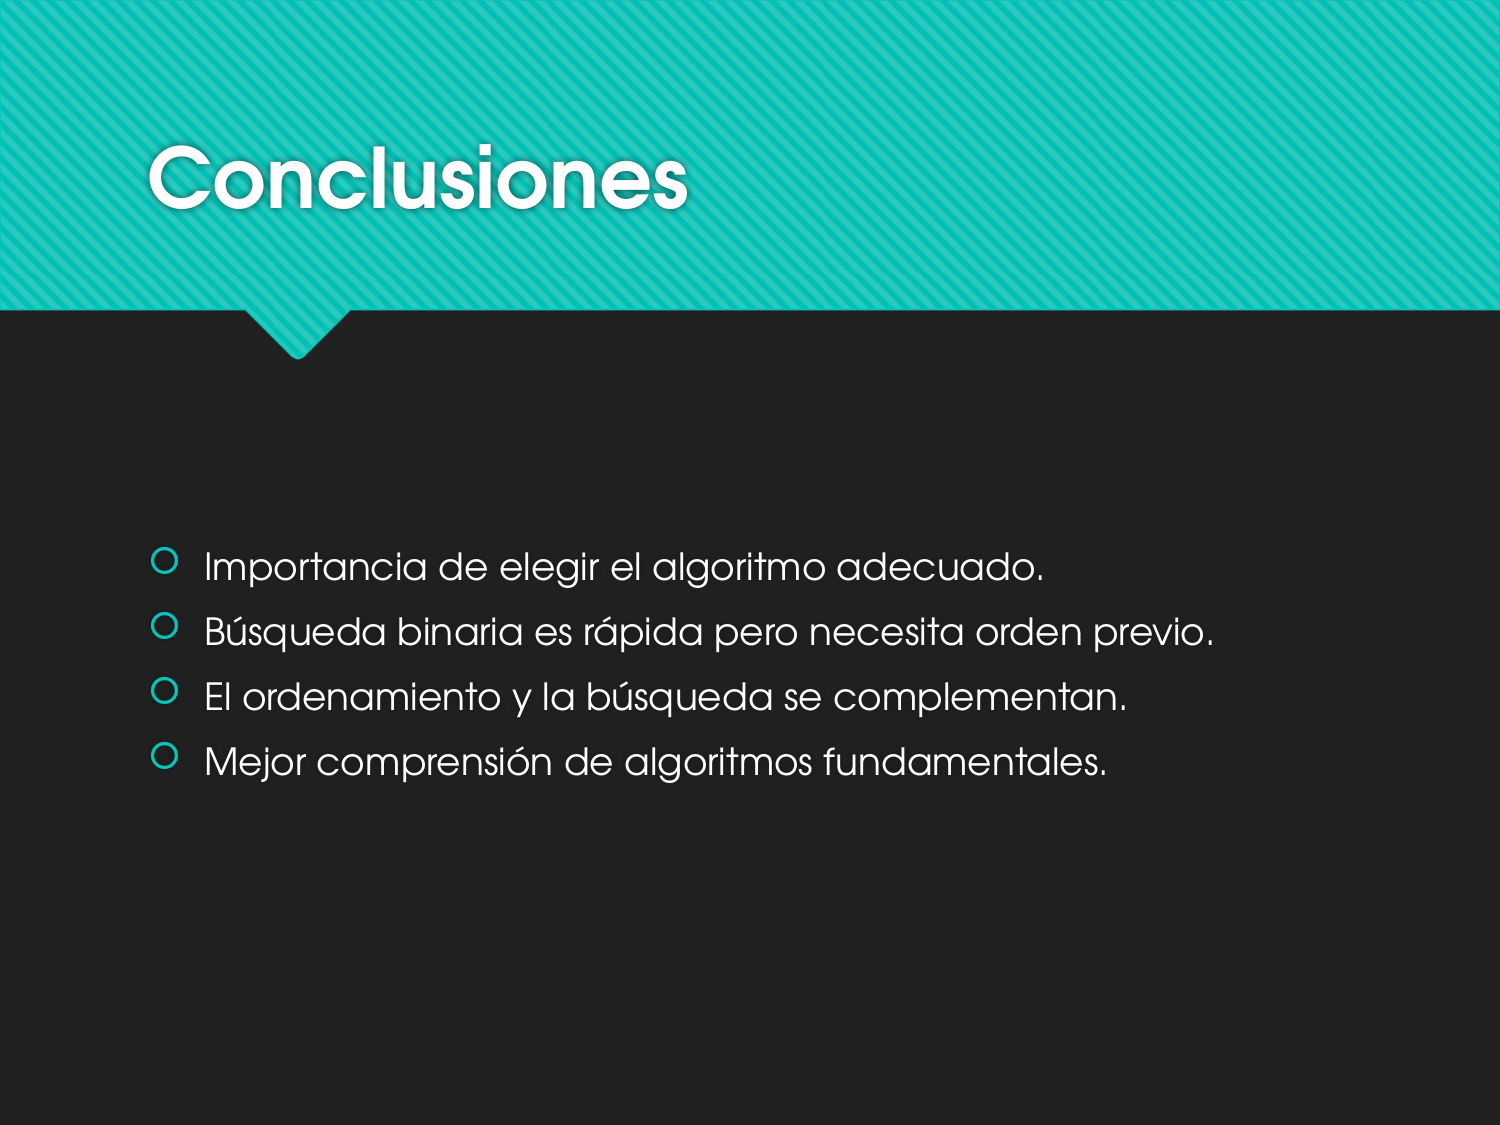

# Conclusiones
Importancia de elegir el algoritmo adecuado.
Búsqueda binaria es rápida pero necesita orden previo.
El ordenamiento y la búsqueda se complementan.
Mejor comprensión de algoritmos fundamentales.